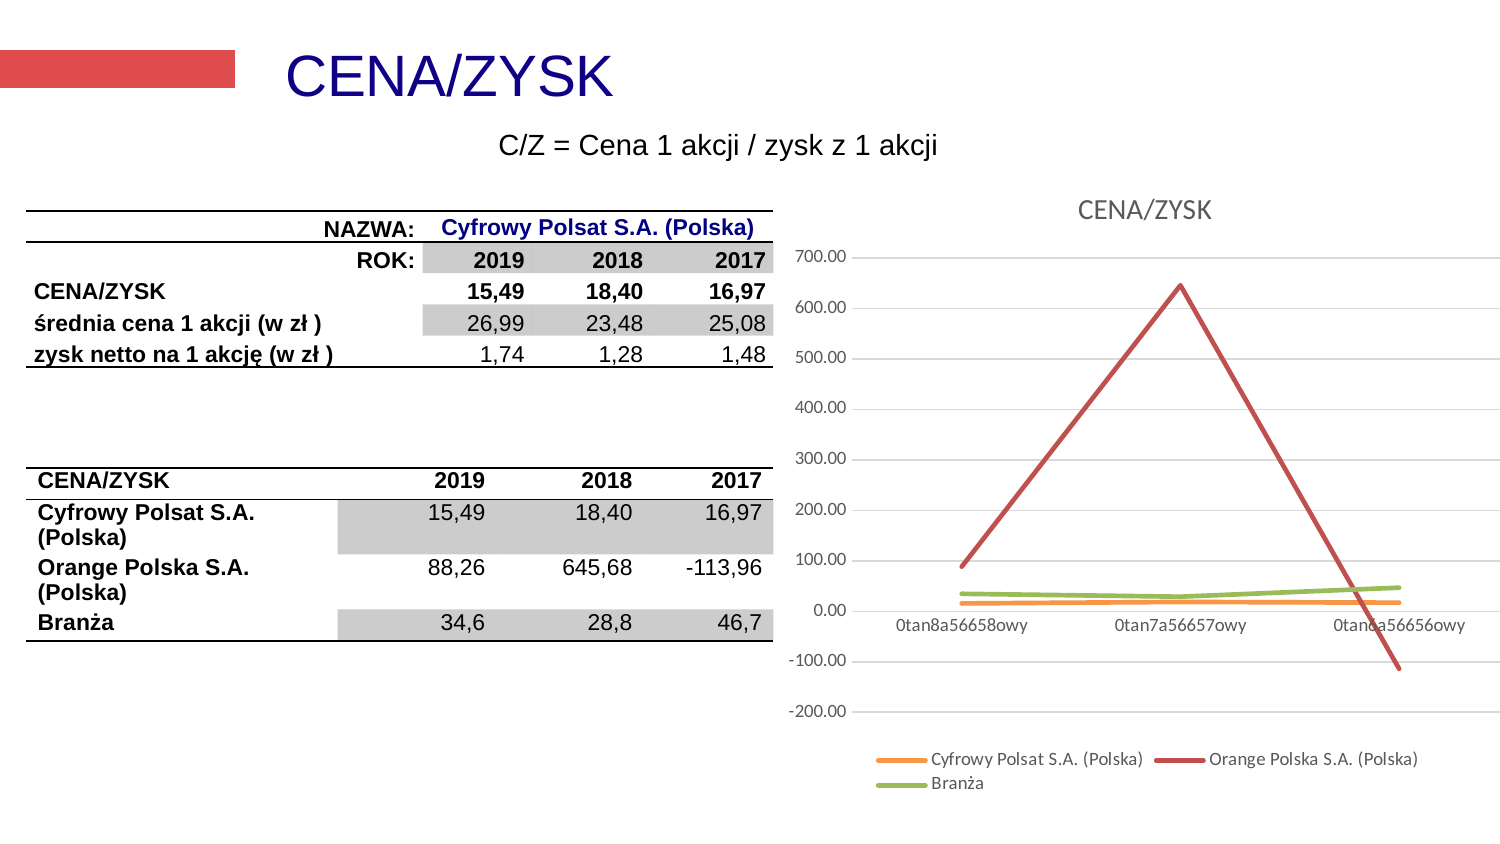

# CENA/ZYSK
C/Z = Cena 1 akcji / zysk z 1 akcji

### Chart: CENA/ZYSK

| Category | Cyfrowy Polsat S.A. (Polska) | Orange Polska S.A. (Polska) | Branża |
|---|---|---|---|
| 2019 | 15.486584399641124 | 88.25964584043955 | 34.6 |
| 2018 | 18.400368160372505 | 645.6798796679999 | 28.8 |
| 2017 | 16.96975675124841 | -113.9563744265 | 46.7 |
| NAZWA: | Cyfrowy Polsat S.A. (Polska) |  |  |
| --- | --- | --- | --- |
| ROK: | 2019 | 2018 | 2017 |
| CENA/ZYSK | 15,49 | 18,40 | 16,97 |
| średnia cena 1 akcji (w zł ) | 26,99 | 23,48 | 25,08 |
| zysk netto na 1 akcję (w zł ) | 1,74 | 1,28 | 1,48 |
| CENA/ZYSK | 2019 | 2018 | 2017 |
| --- | --- | --- | --- |
| Cyfrowy Polsat S.A. (Polska) | 15,49 | 18,40 | 16,97 |
| Orange Polska S.A. (Polska) | 88,26 | 645,68 | -113,96 |
| Branża | 34,6 | 28,8 | 46,7 |